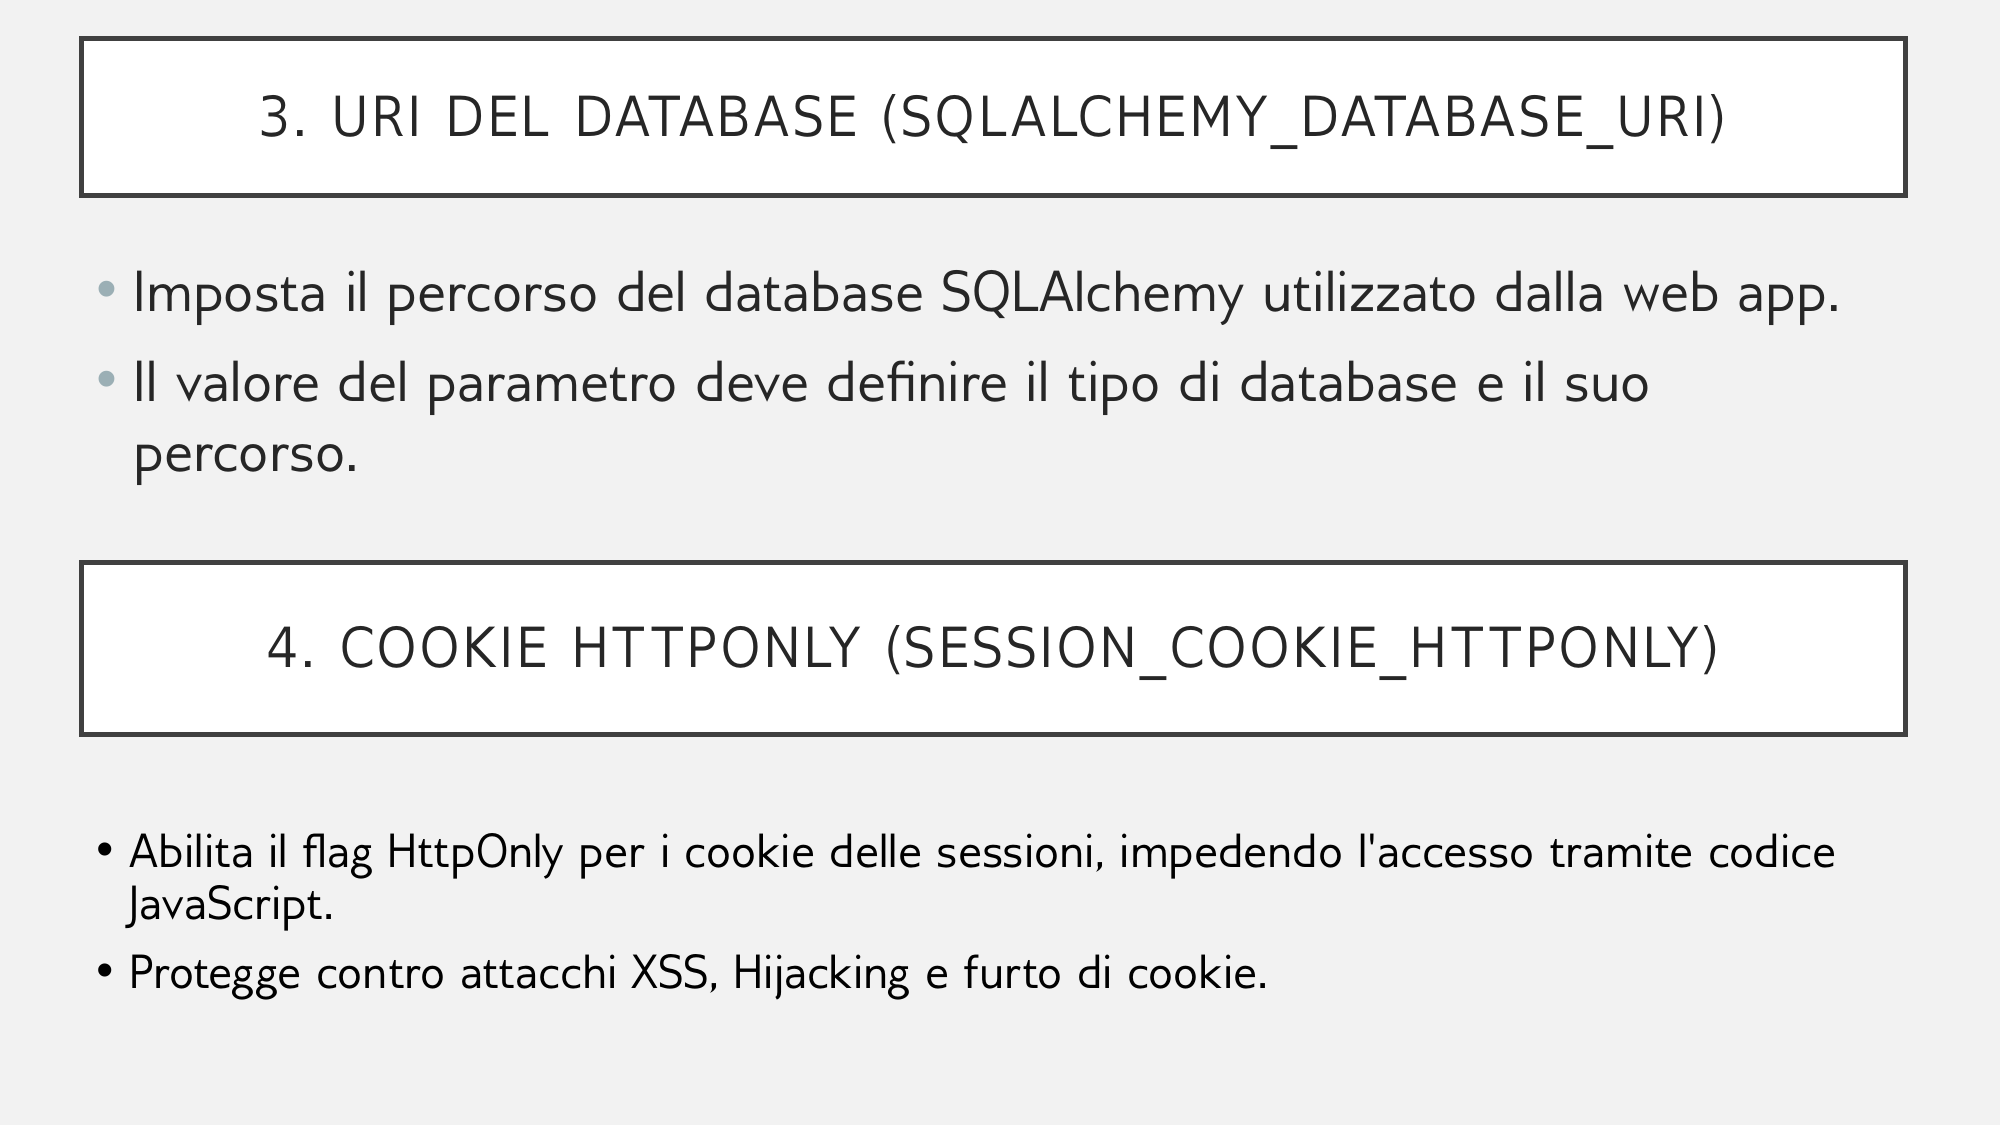

# 3. URI del Database (SQLALCHEMY_DATABASE_URI)
Imposta il percorso del database SQLAlchemy utilizzato dalla web app.
Il valore del parametro deve definire il tipo di database e il suo percorso.
4. Cookie HTTPOnly (SESSION_COOKIE_HTTPONLY)
Abilita il flag HttpOnly per i cookie delle sessioni, impedendo l'accesso tramite codice JavaScript.
Protegge contro attacchi XSS, Hijacking e furto di cookie.